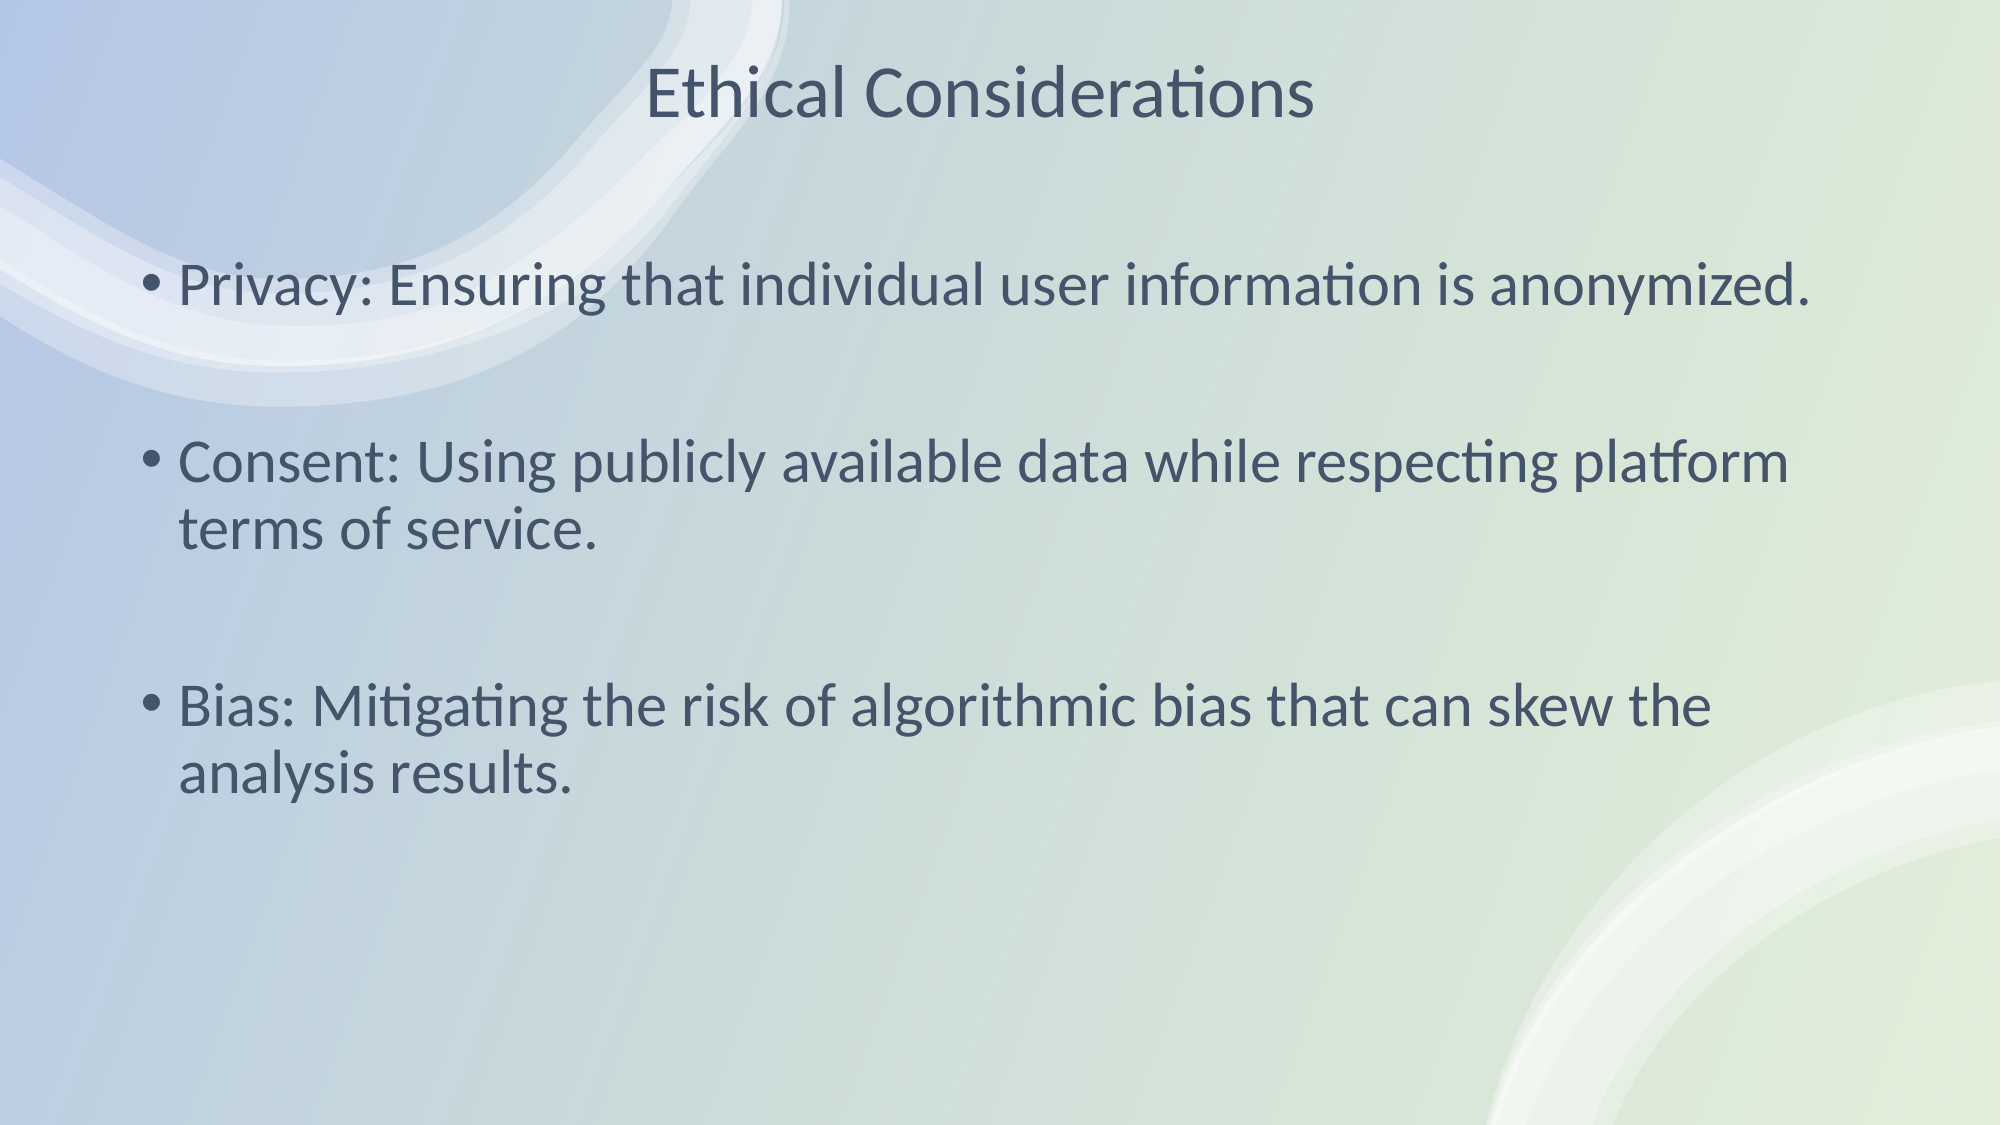

# Ethical Considerations

Privacy: Ensuring that individual user information is anonymized.

Consent: Using publicly available data while respecting platform terms of service.

Bias: Mitigating the risk of algorithmic bias that can skew the analysis results.